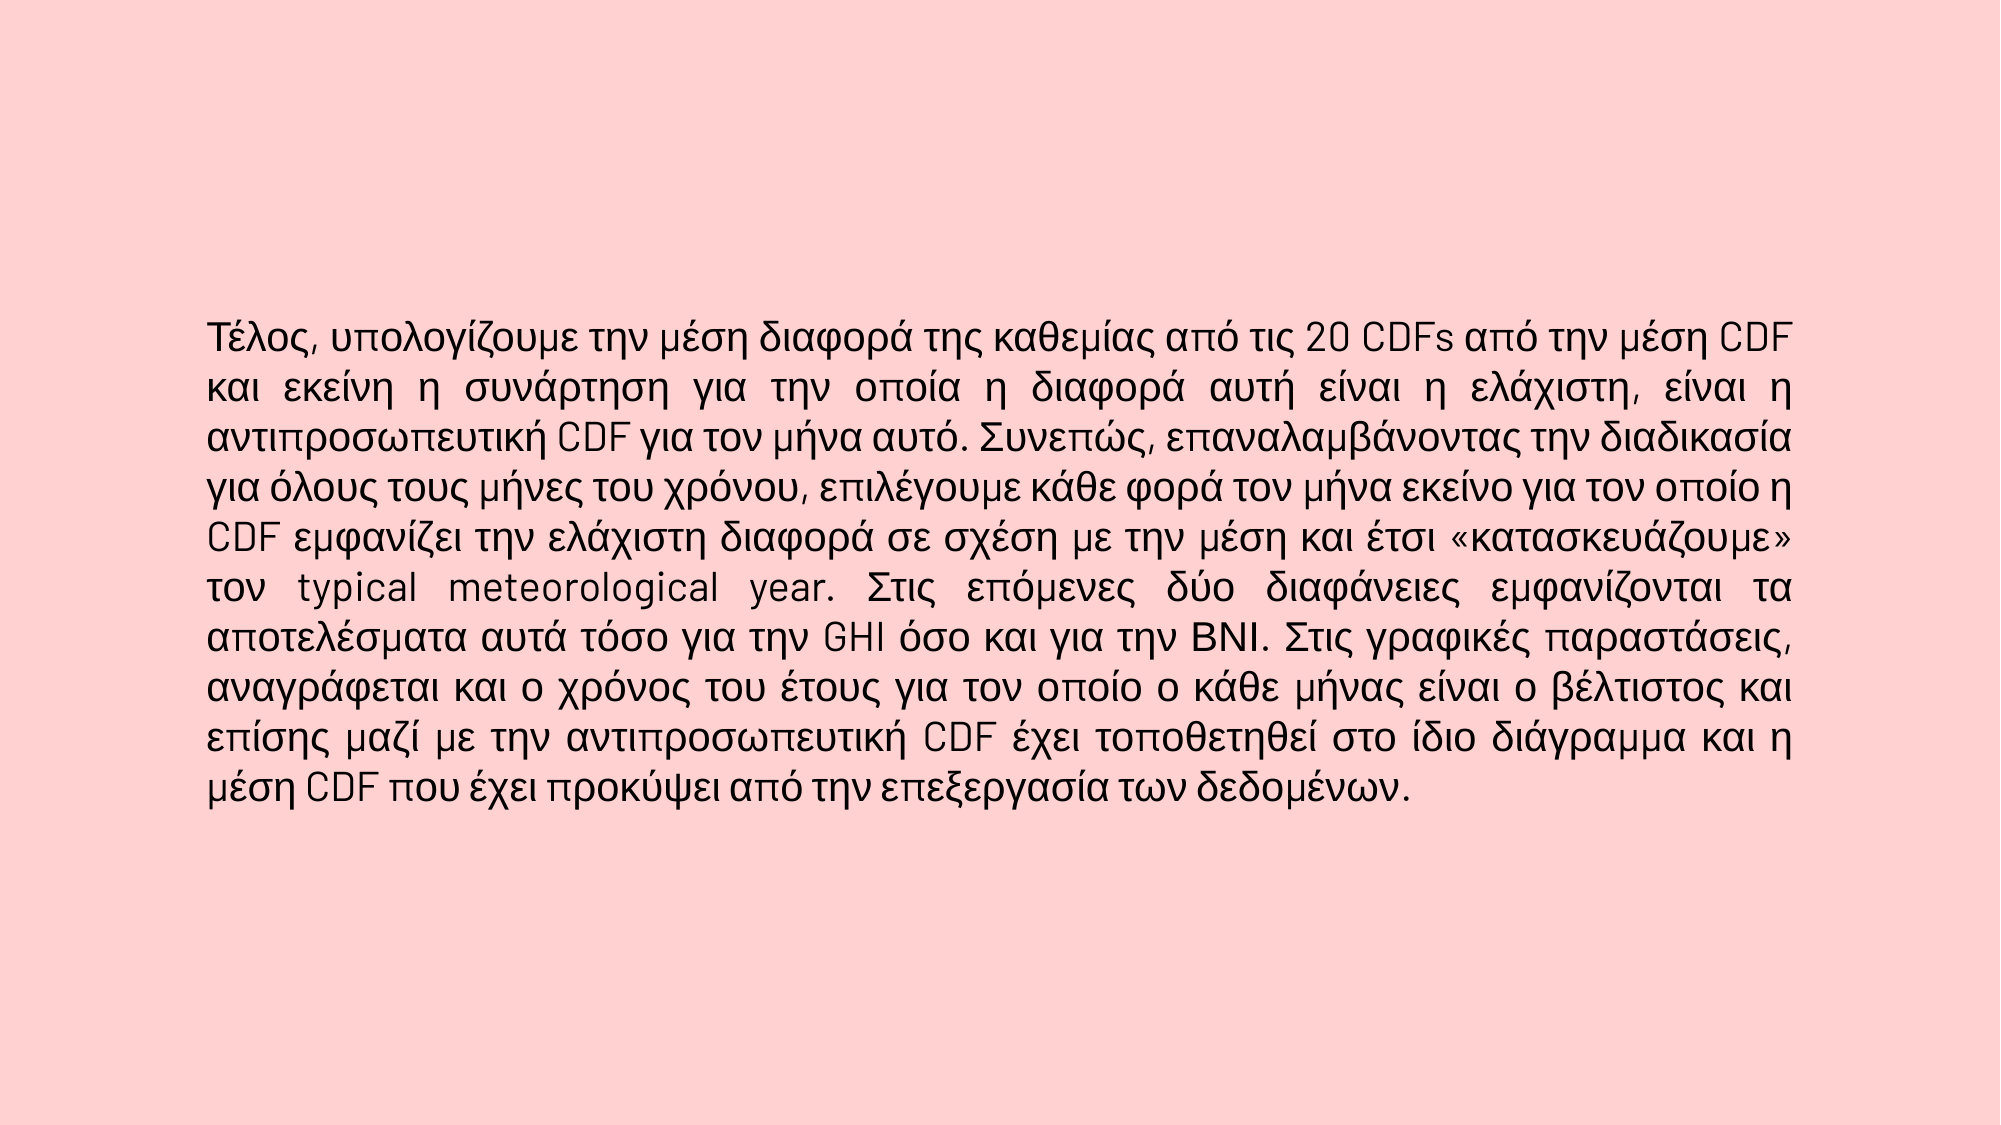

Τέλος, υπολογίζουμε την μέση διαφορά της καθεμίας από τις 20 CDFs από την μέση CDF και εκείνη η συνάρτηση για την οποία η διαφορά αυτή είναι η ελάχιστη, είναι η αντιπροσωπευτική CDF για τον μήνα αυτό. Συνεπώς, επαναλαμβάνοντας την διαδικασία για όλους τους μήνες του χρόνου, επιλέγουμε κάθε φορά τον μήνα εκείνο για τον οποίο η CDF εμφανίζει την ελάχιστη διαφορά σε σχέση με την μέση και έτσι «κατασκευάζουμε» τον typical meteorological year. Στις επόμενες δύο διαφάνειες εμφανίζονται τα αποτελέσματα αυτά τόσο για την GHI όσο και για την ΒΝΙ. Στις γραφικές παραστάσεις, αναγράφεται και ο χρόνος του έτους για τον οποίο ο κάθε μήνας είναι ο βέλτιστος και επίσης μαζί με την αντιπροσωπευτική CDF έχει τοποθετηθεί στο ίδιο διάγραμμα και η μέση CDF που έχει προκύψει από την επεξεργασία των δεδομένων.